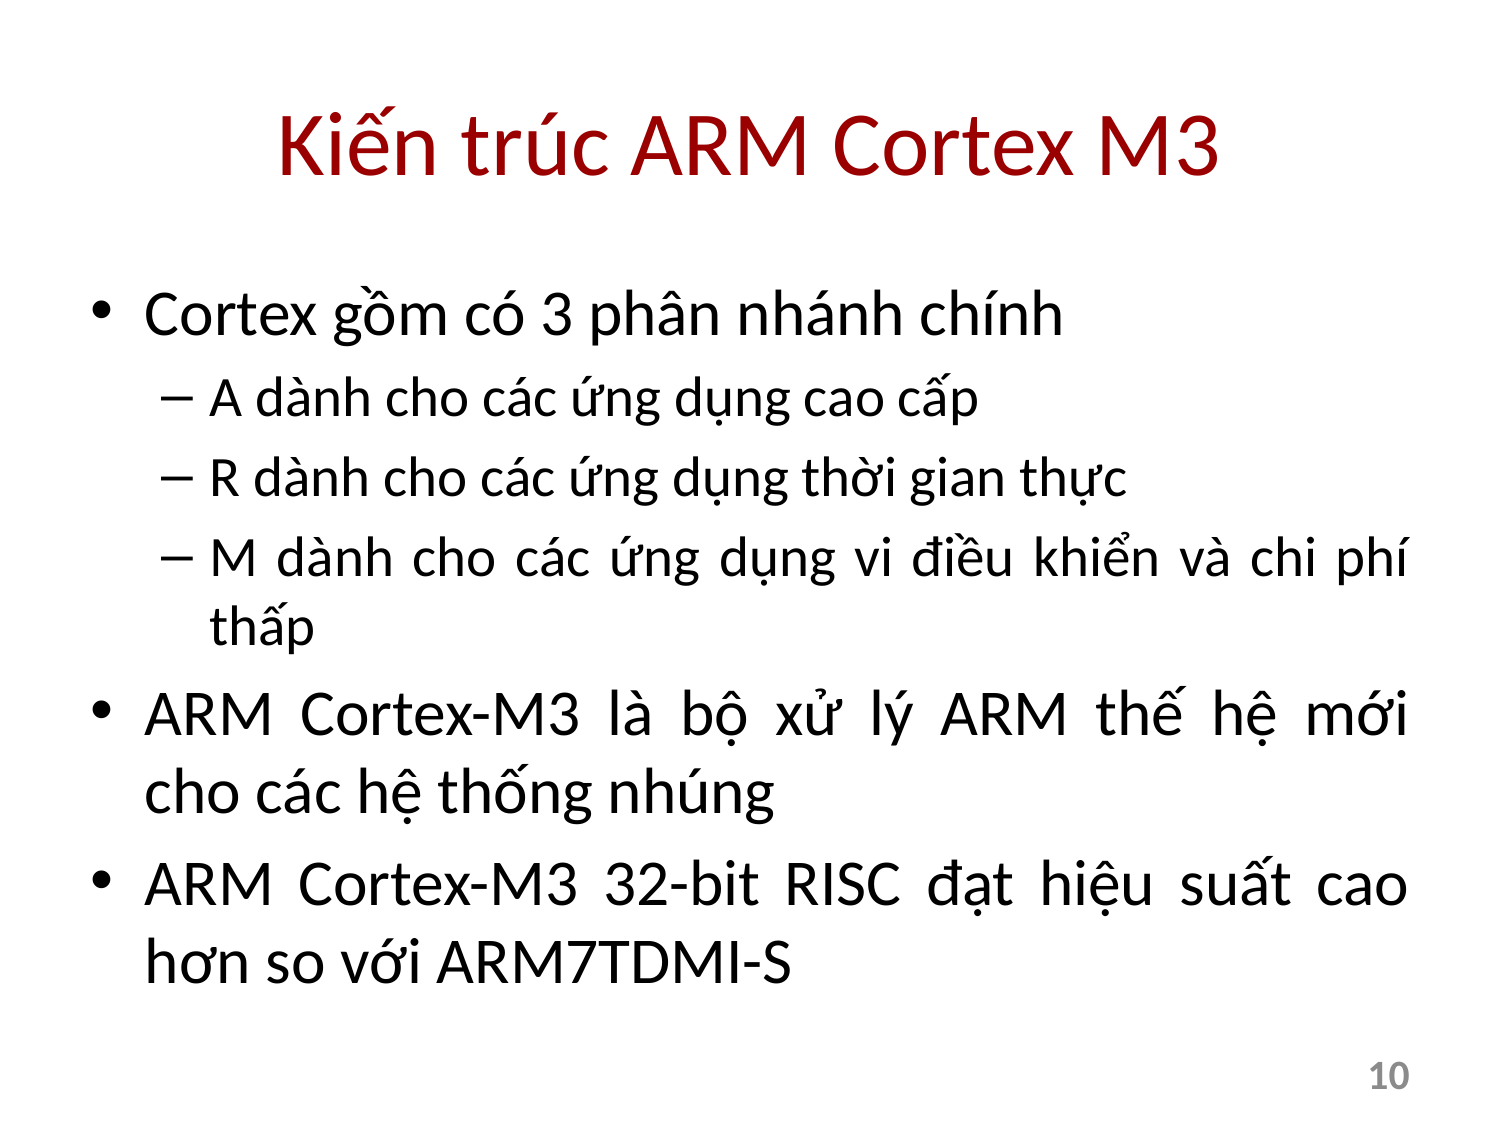

# Kiến trúc ARM Cortex M3
Cortex gồm có 3 phân nhánh chính
A dành cho các ứng dụng cao cấp
R dành cho các ứng dụng thời gian thực
M dành cho các ứng dụng vi điều khiển và chi phí thấp
ARM Cortex-M3 là bộ xử lý ARM thế hệ mới cho các hệ thống nhúng
ARM Cortex-M3 32-bit RISC đạt hiệu suất cao hơn so với ARM7TDMI-S
10